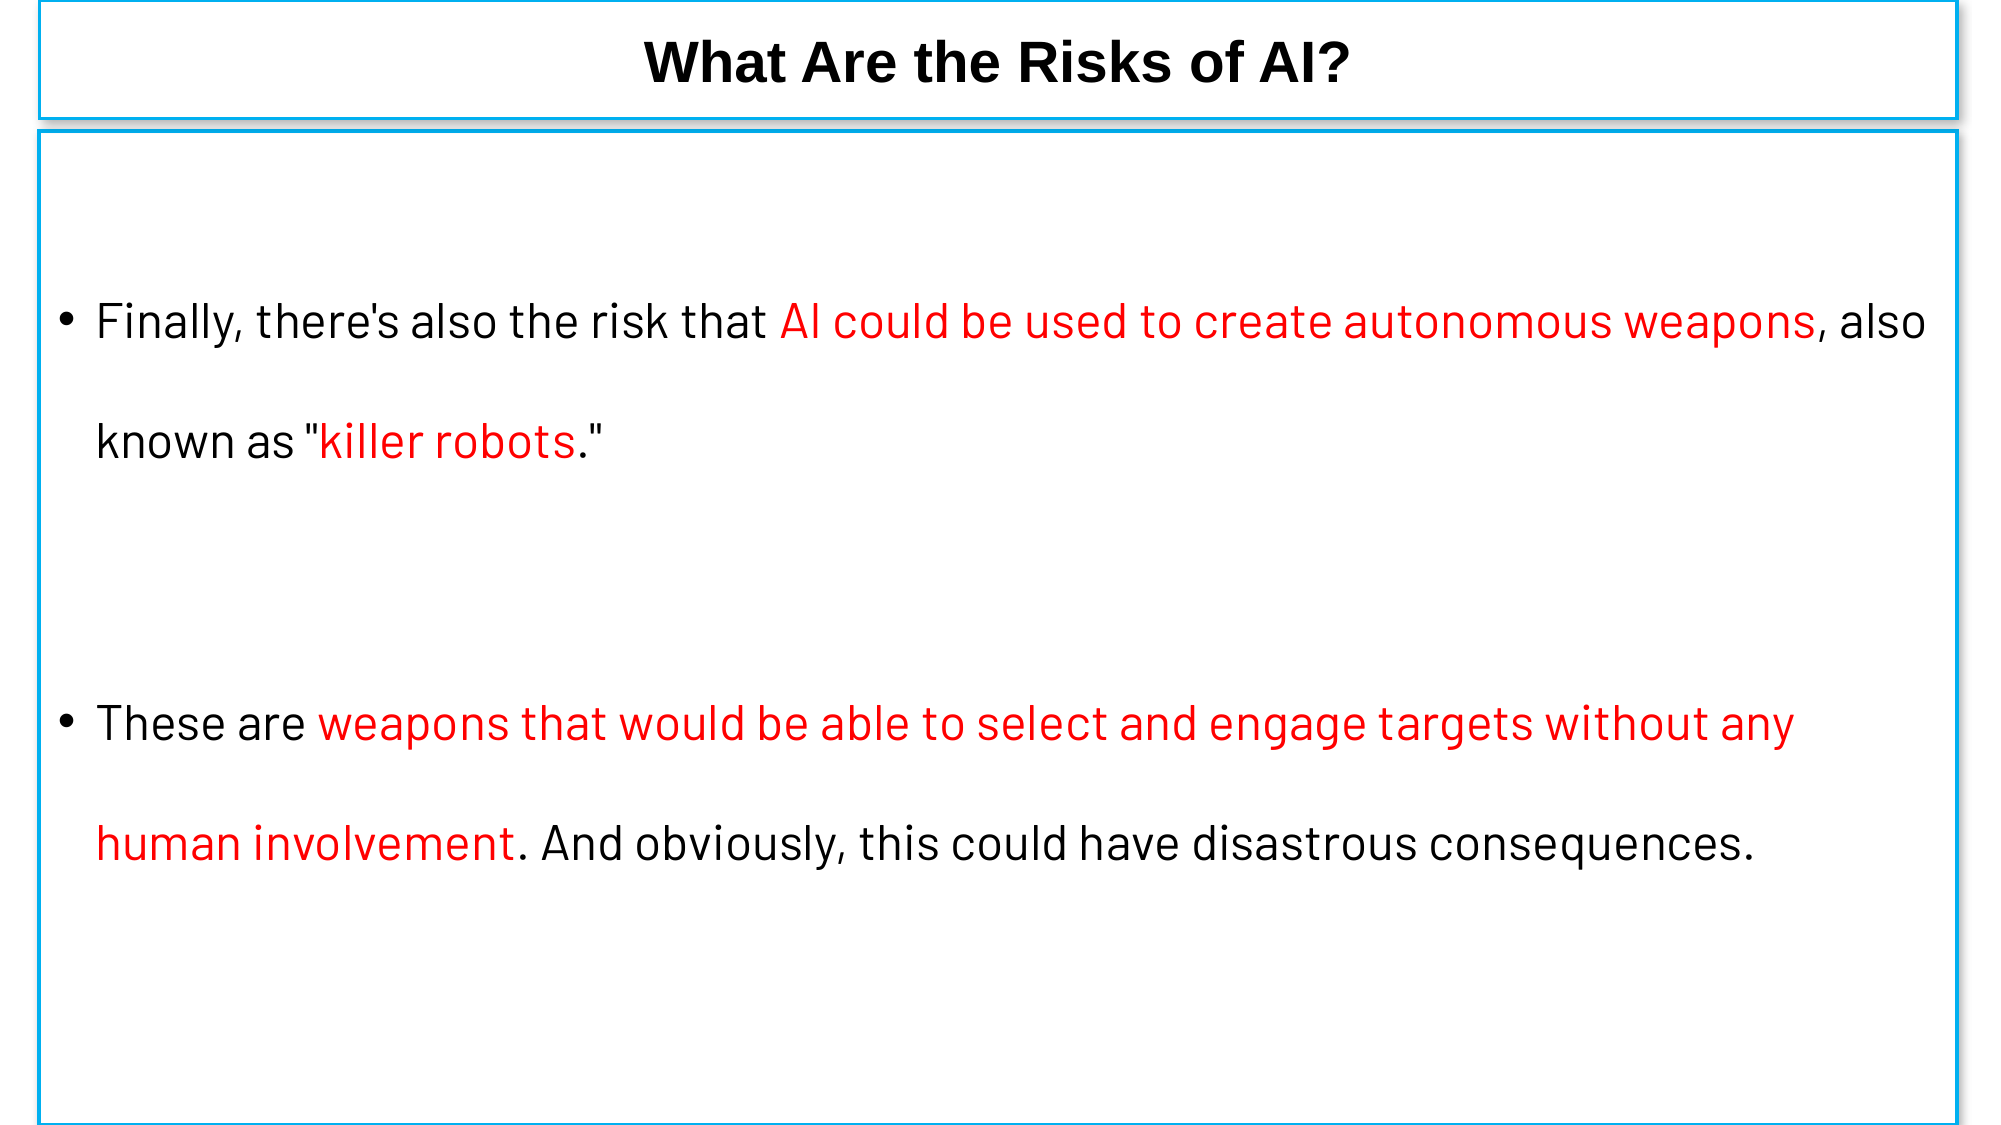

What Are the Risks of AI?

Finally, there's also the risk that AI could be used to create autonomous weapons, also known as "killer robots."

These are weapons that would be able to select and engage targets without any human involvement. And obviously, this could have disastrous consequences.